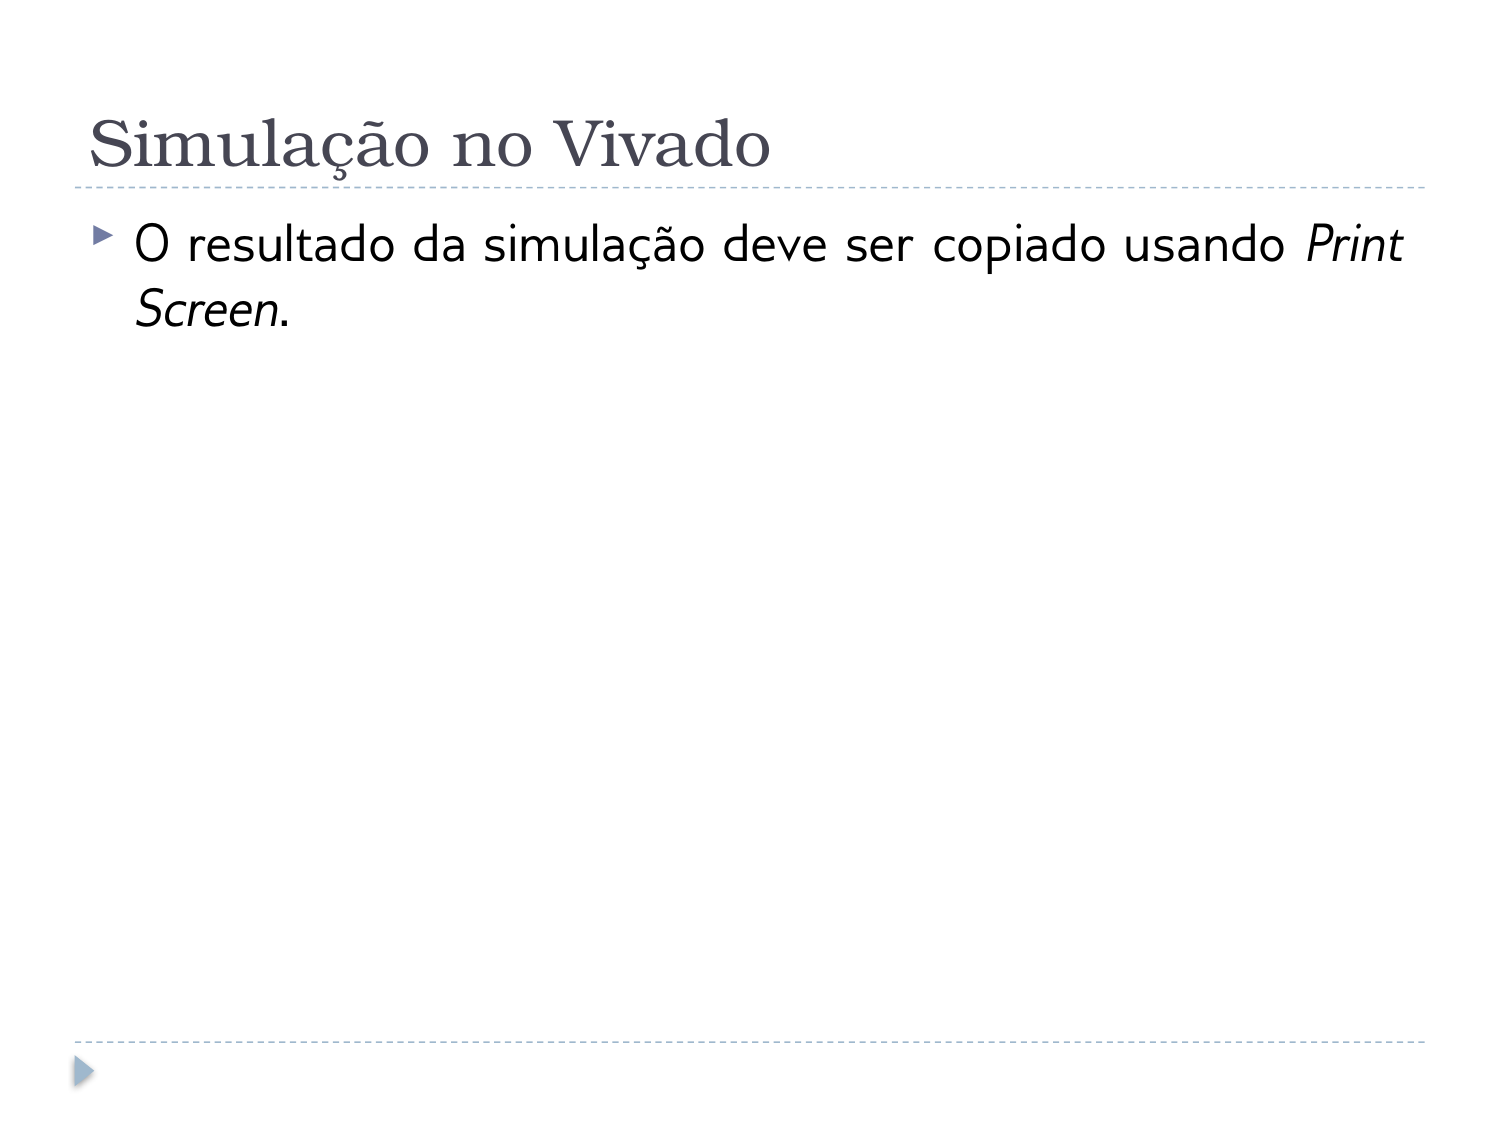

# Simulação no Vivado
O resultado da simulação deve ser copiado usando Print Screen.